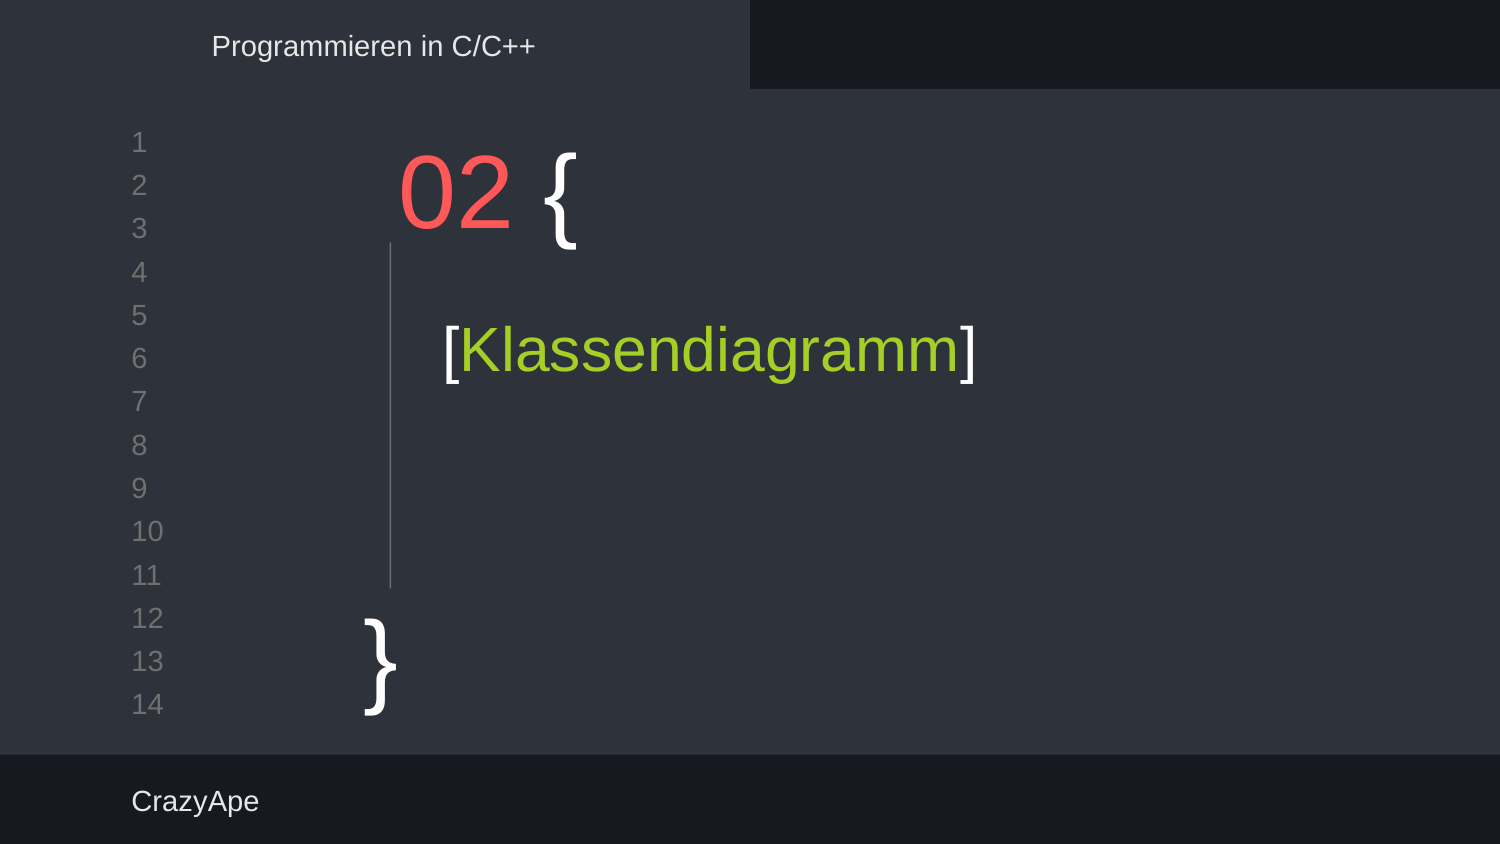

Programmieren in C/C++
# 02 {
[Klassendiagramm]

}
CrazyApe